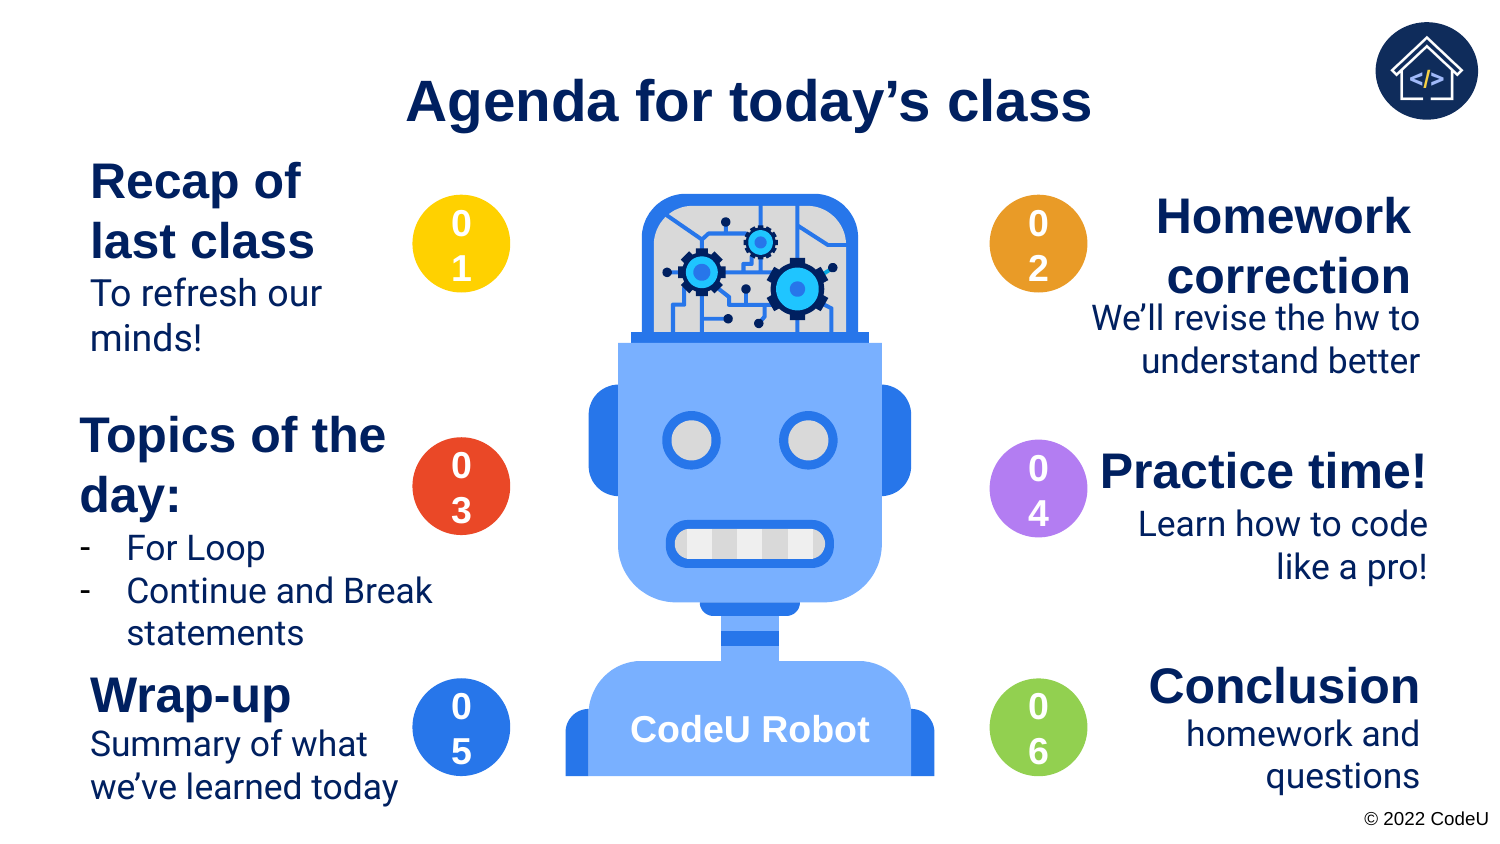

# Agenda for today’s class
Recap of last class
To refresh our minds!
01

02
Homework correction
We’ll revise the hw to understand better
Topics of the day:

For Loop
Continue and Break statements
03
04
Practice time!
Learn how to code like a pro!
Conclusion
homework and questions
06
Wrap-up
Summary of what we’ve learned today
05
CodeU Robot